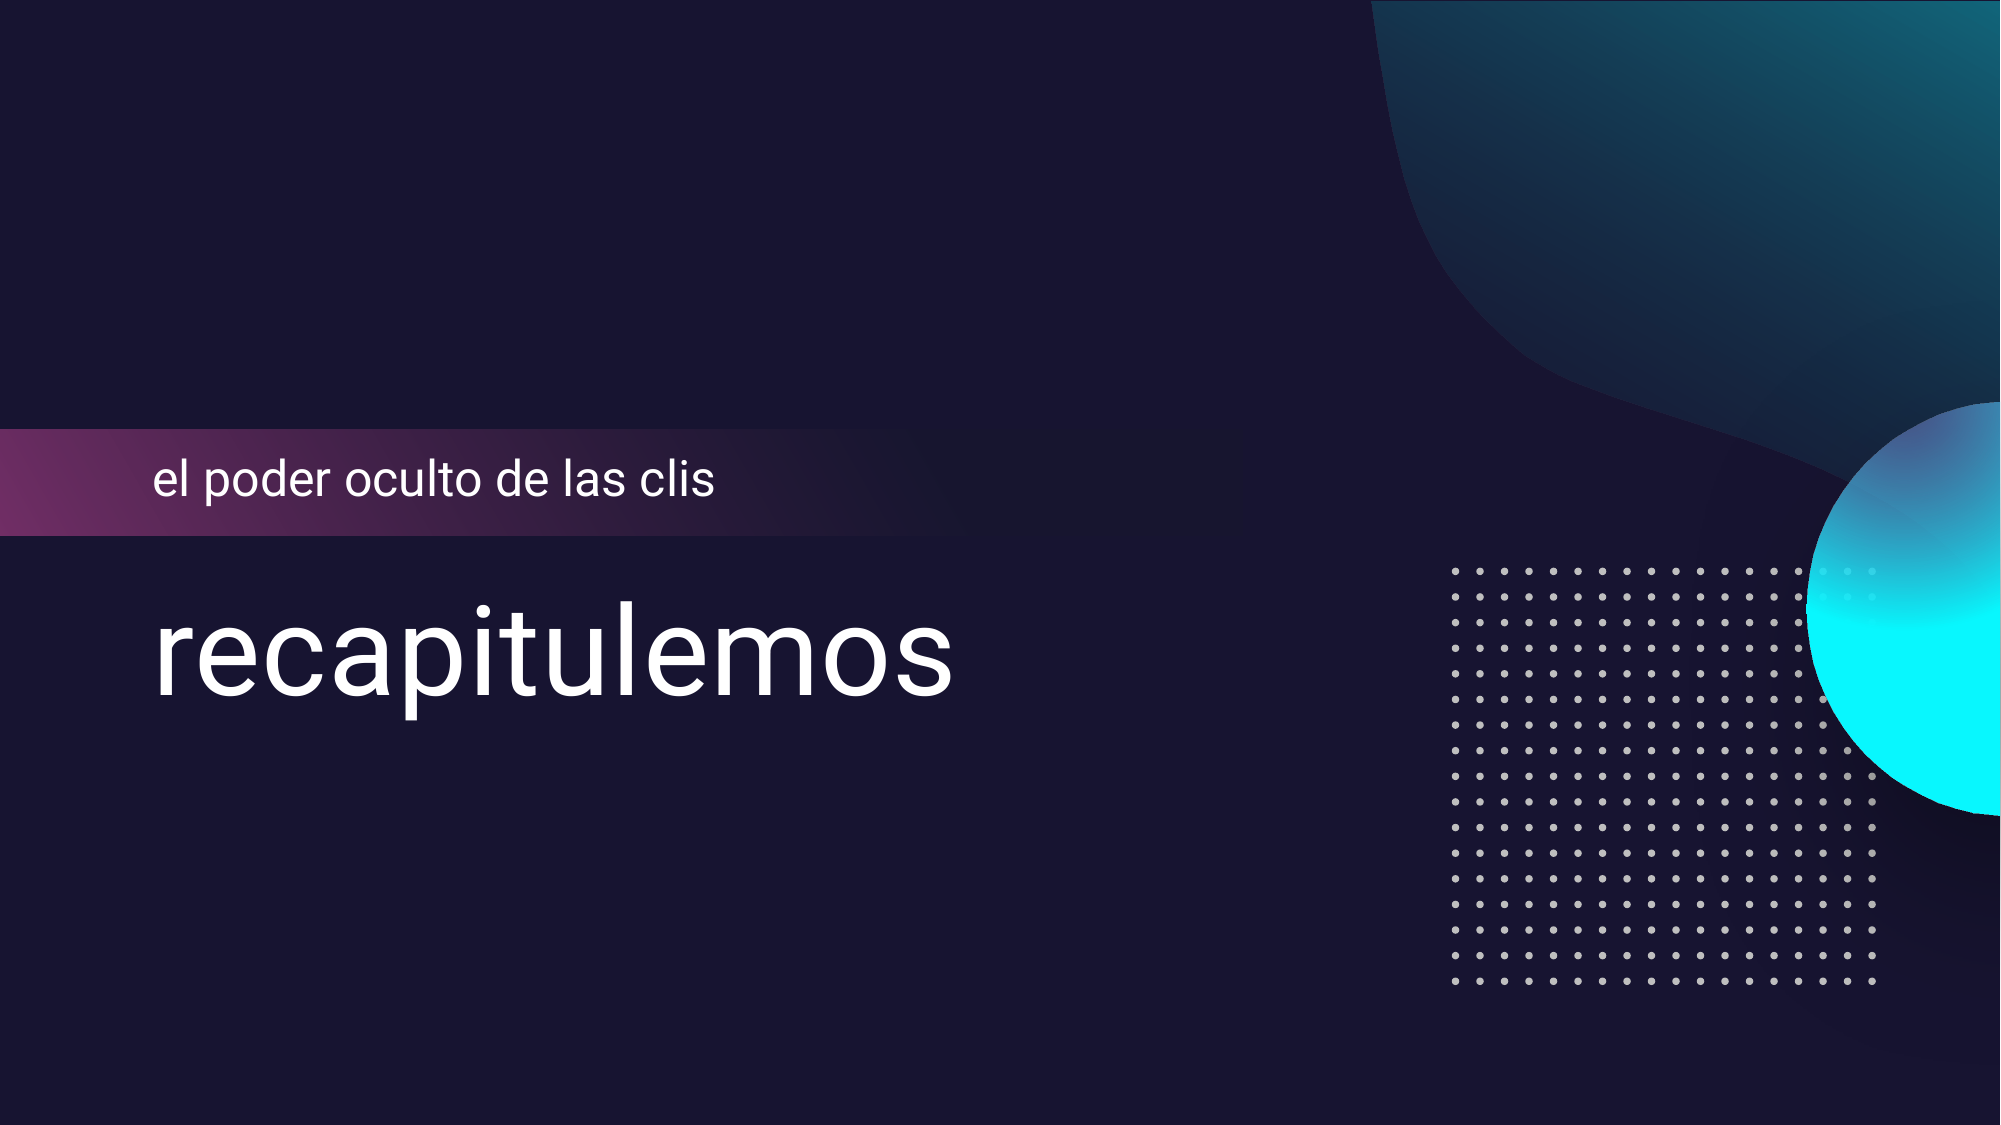

# el poder oculto de las clis
recapitulemos